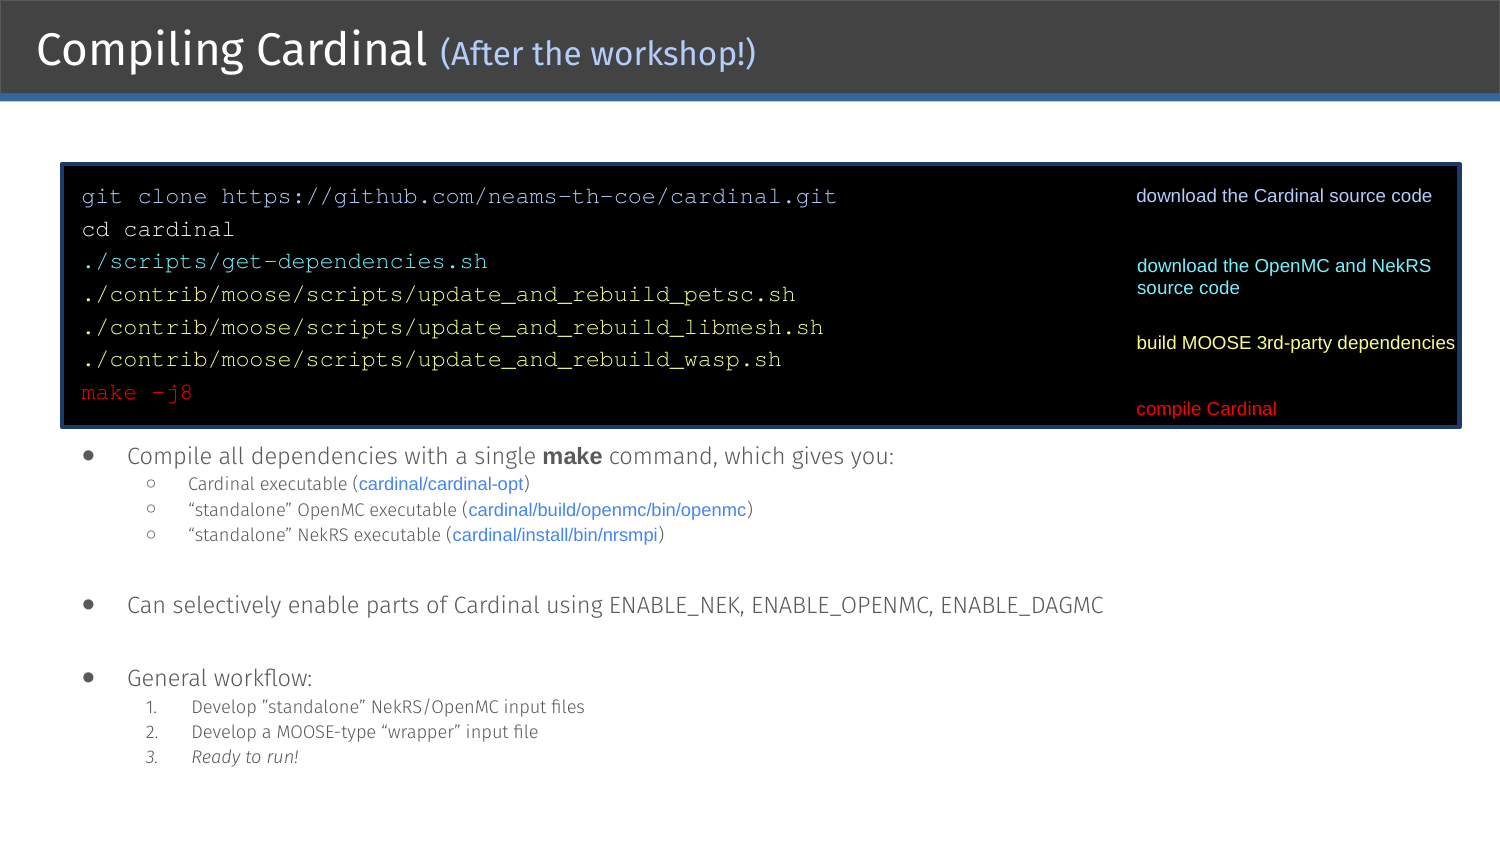

# Compiling Cardinal (After the workshop!)
git clone https://github.com/neams-th-coe/cardinal.git
cd cardinal
./scripts/get-dependencies.sh
./contrib/moose/scripts/update_and_rebuild_petsc.sh ./contrib/moose/scripts/update_and_rebuild_libmesh.sh ./contrib/moose/scripts/update_and_rebuild_wasp.sh
make -j8

Compile all dependencies with a single make command, which gives you:
Cardinal executable (cardinal/cardinal-opt)
“standalone” OpenMC executable (cardinal/build/openmc/bin/openmc)
“standalone” NekRS executable (cardinal/install/bin/nrsmpi)

Can selectively enable parts of Cardinal using ENABLE_NEK, ENABLE_OPENMC, ENABLE_DAGMC

General workflow:
Develop ”standalone” NekRS/OpenMC input files
Develop a MOOSE-type “wrapper” input file
Ready to run!

download the Cardinal source code
download the OpenMC and NekRS
source code
build MOOSE 3rd-party dependencies
compile Cardinal